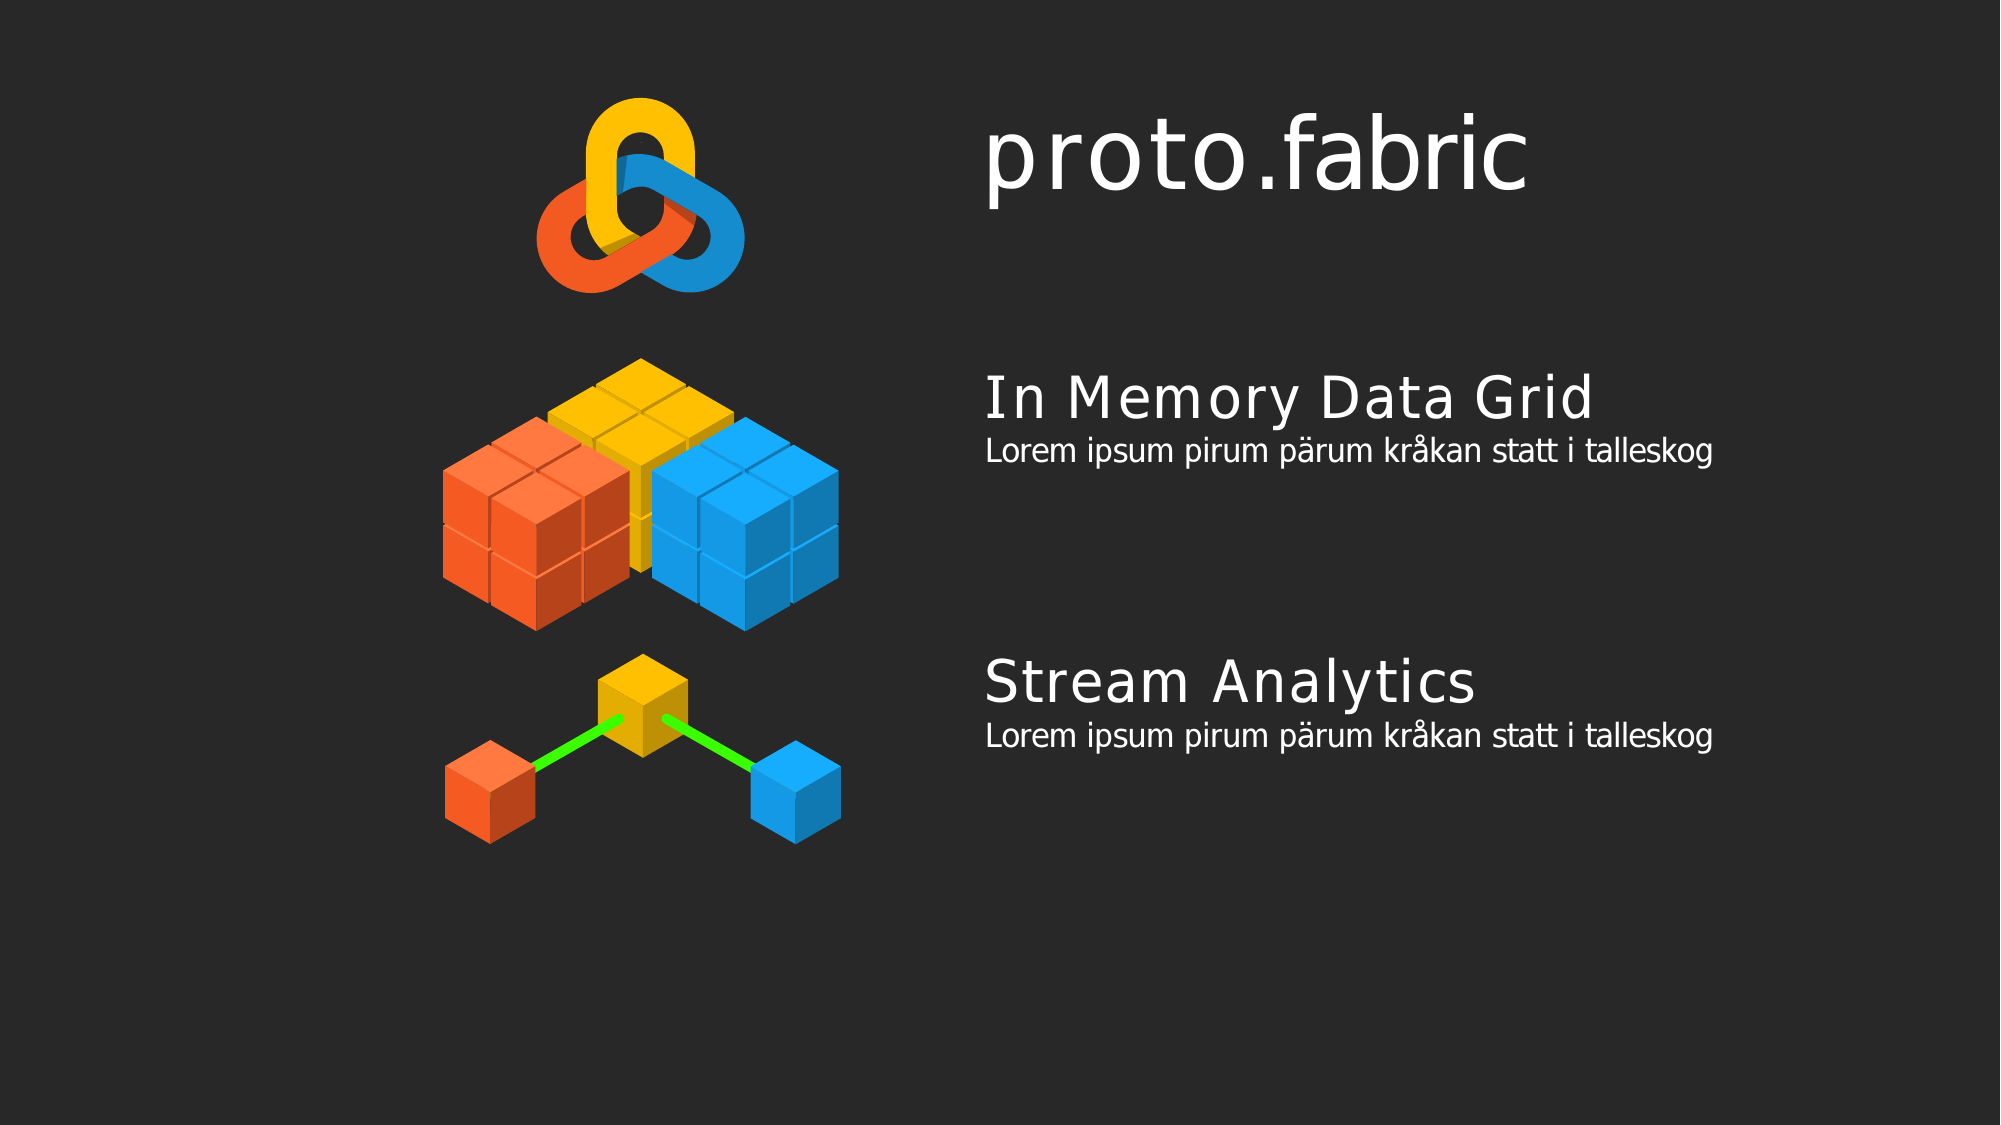

proto.fabric

In Memory Data Grid
Lorem ipsum pirum pärum kråkan statt i talleskog

Stream Analytics
Lorem ipsum pirum pärum kråkan statt i talleskog